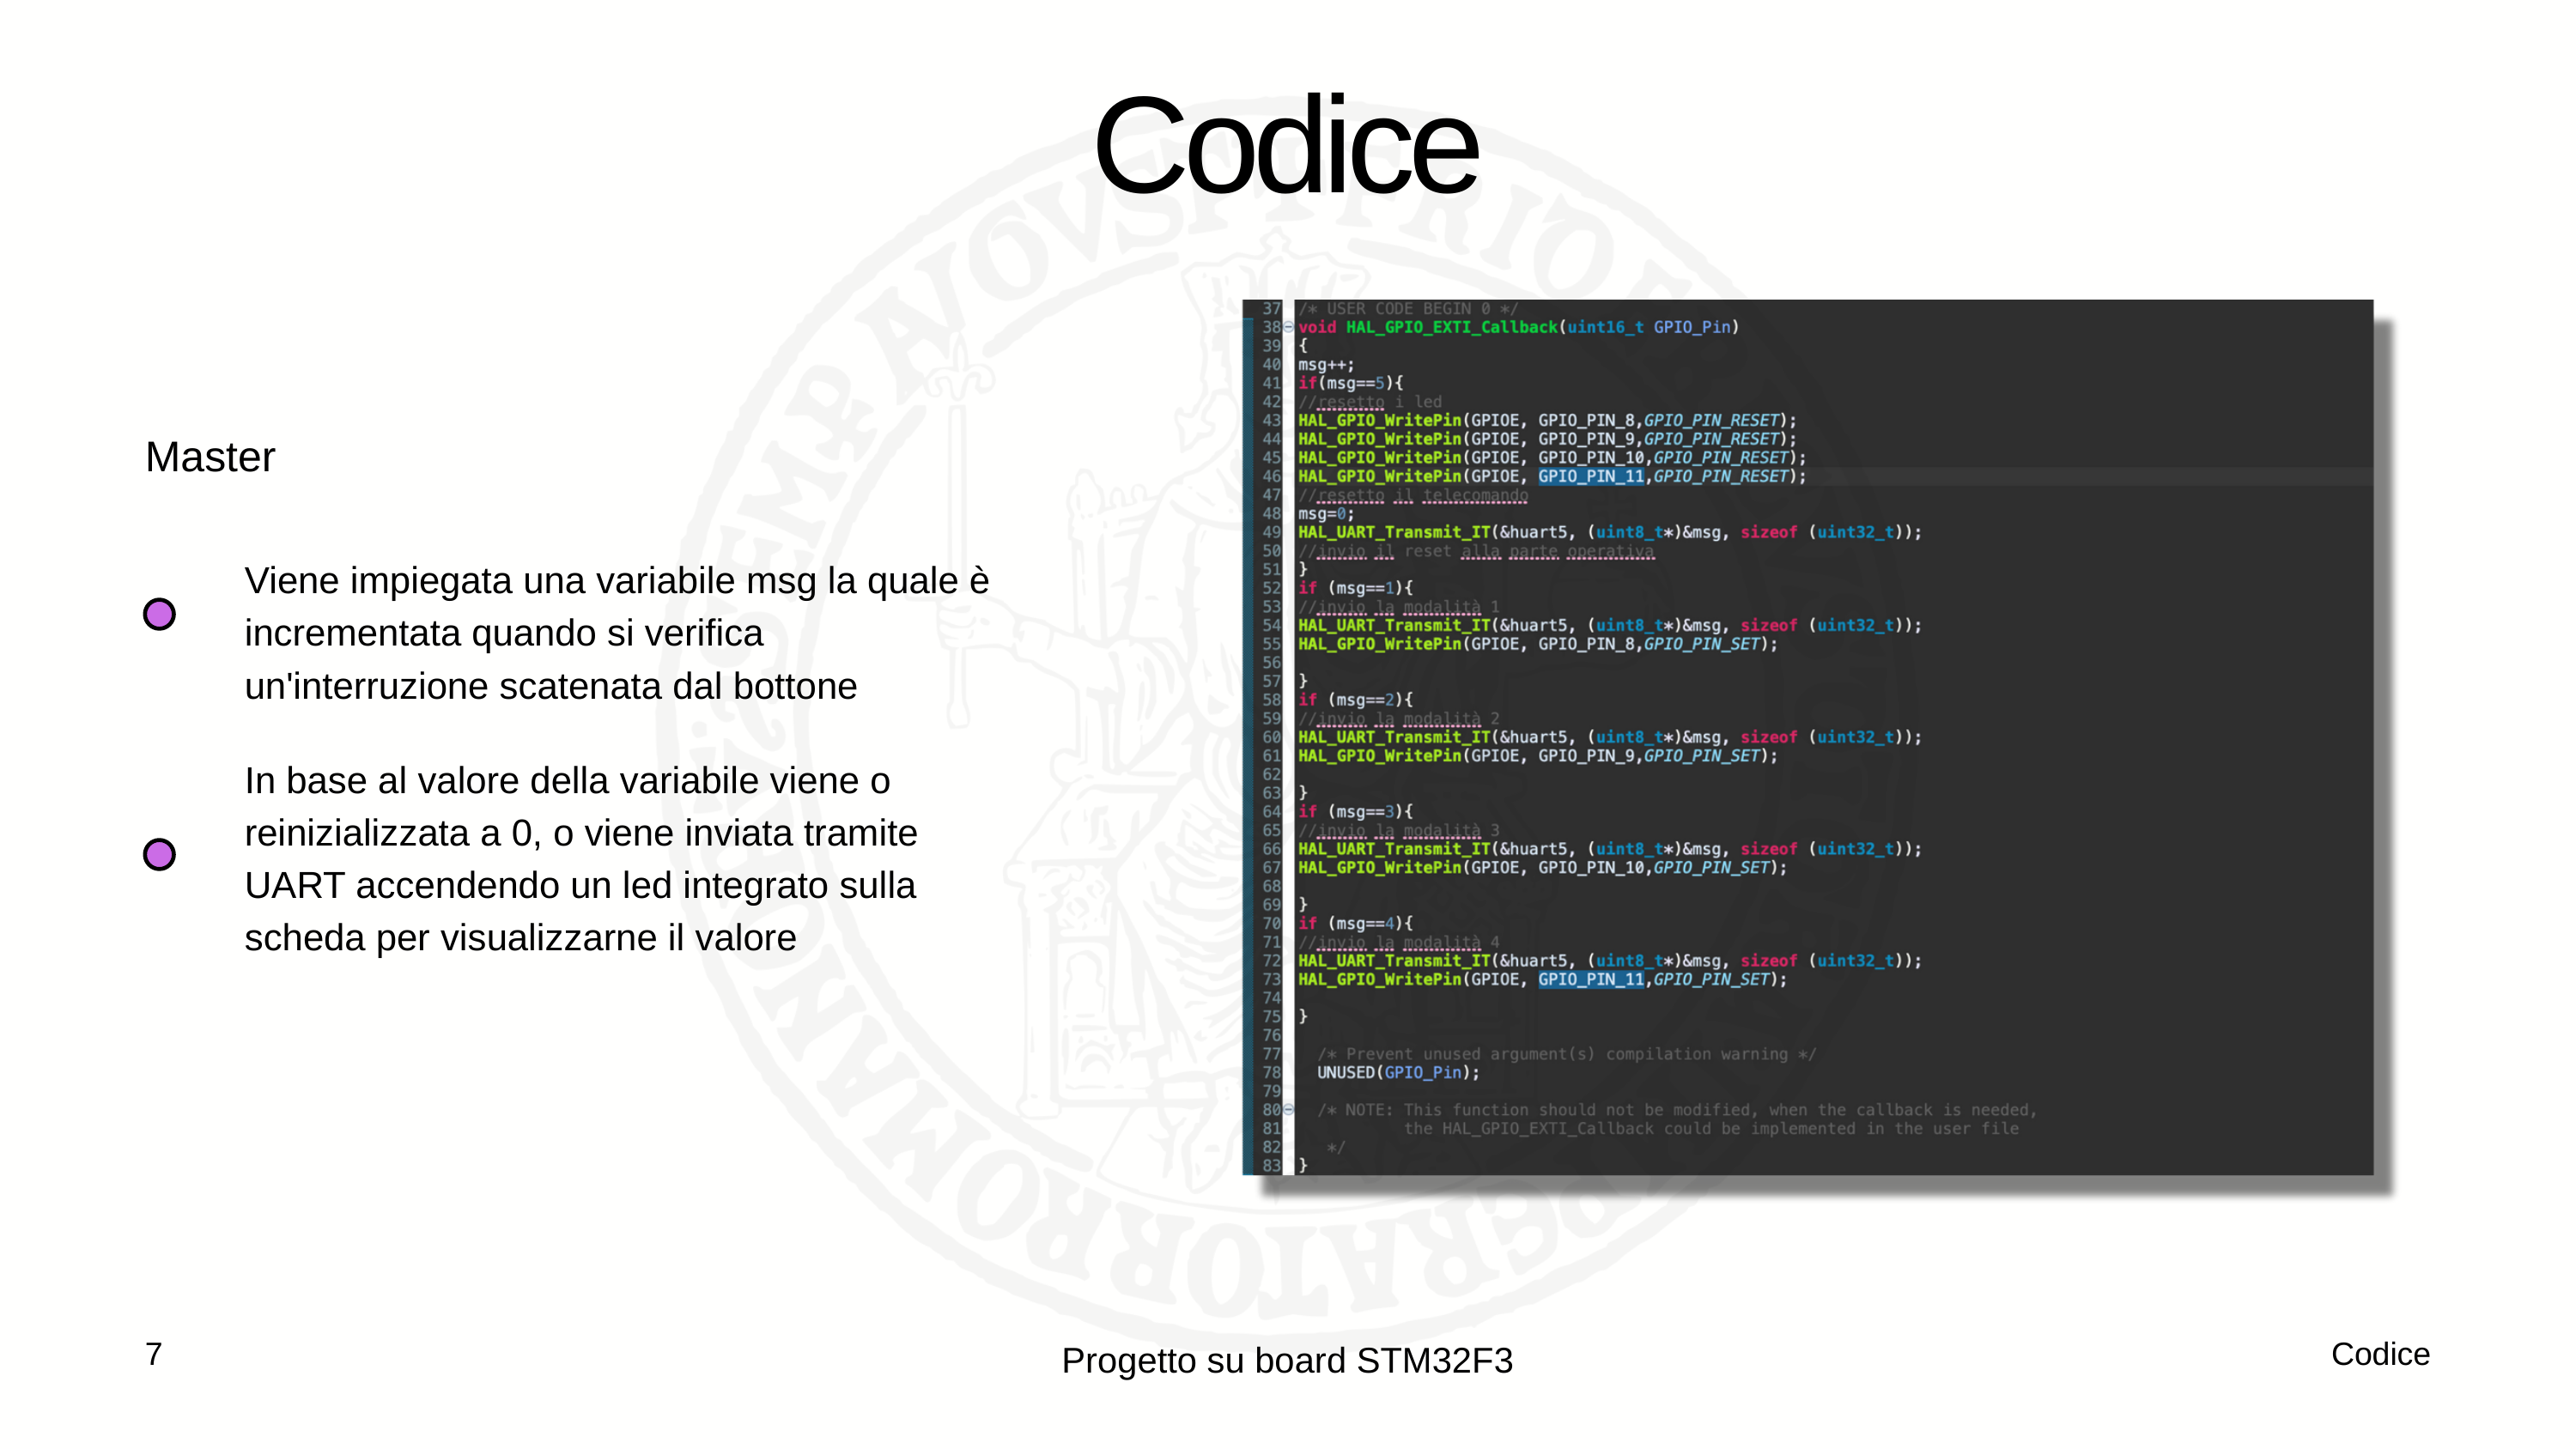

Codice

Master
Viene impiegata una variabile msg la quale è incrementata quando si verifica un'interruzione scatenata dal bottone

In base al valore della variabile viene o reinizializzata a 0, o viene inviata tramite UART accendendo un led integrato sulla scheda per visualizzarne il valore

7
Codice
Progetto su board STM32F3